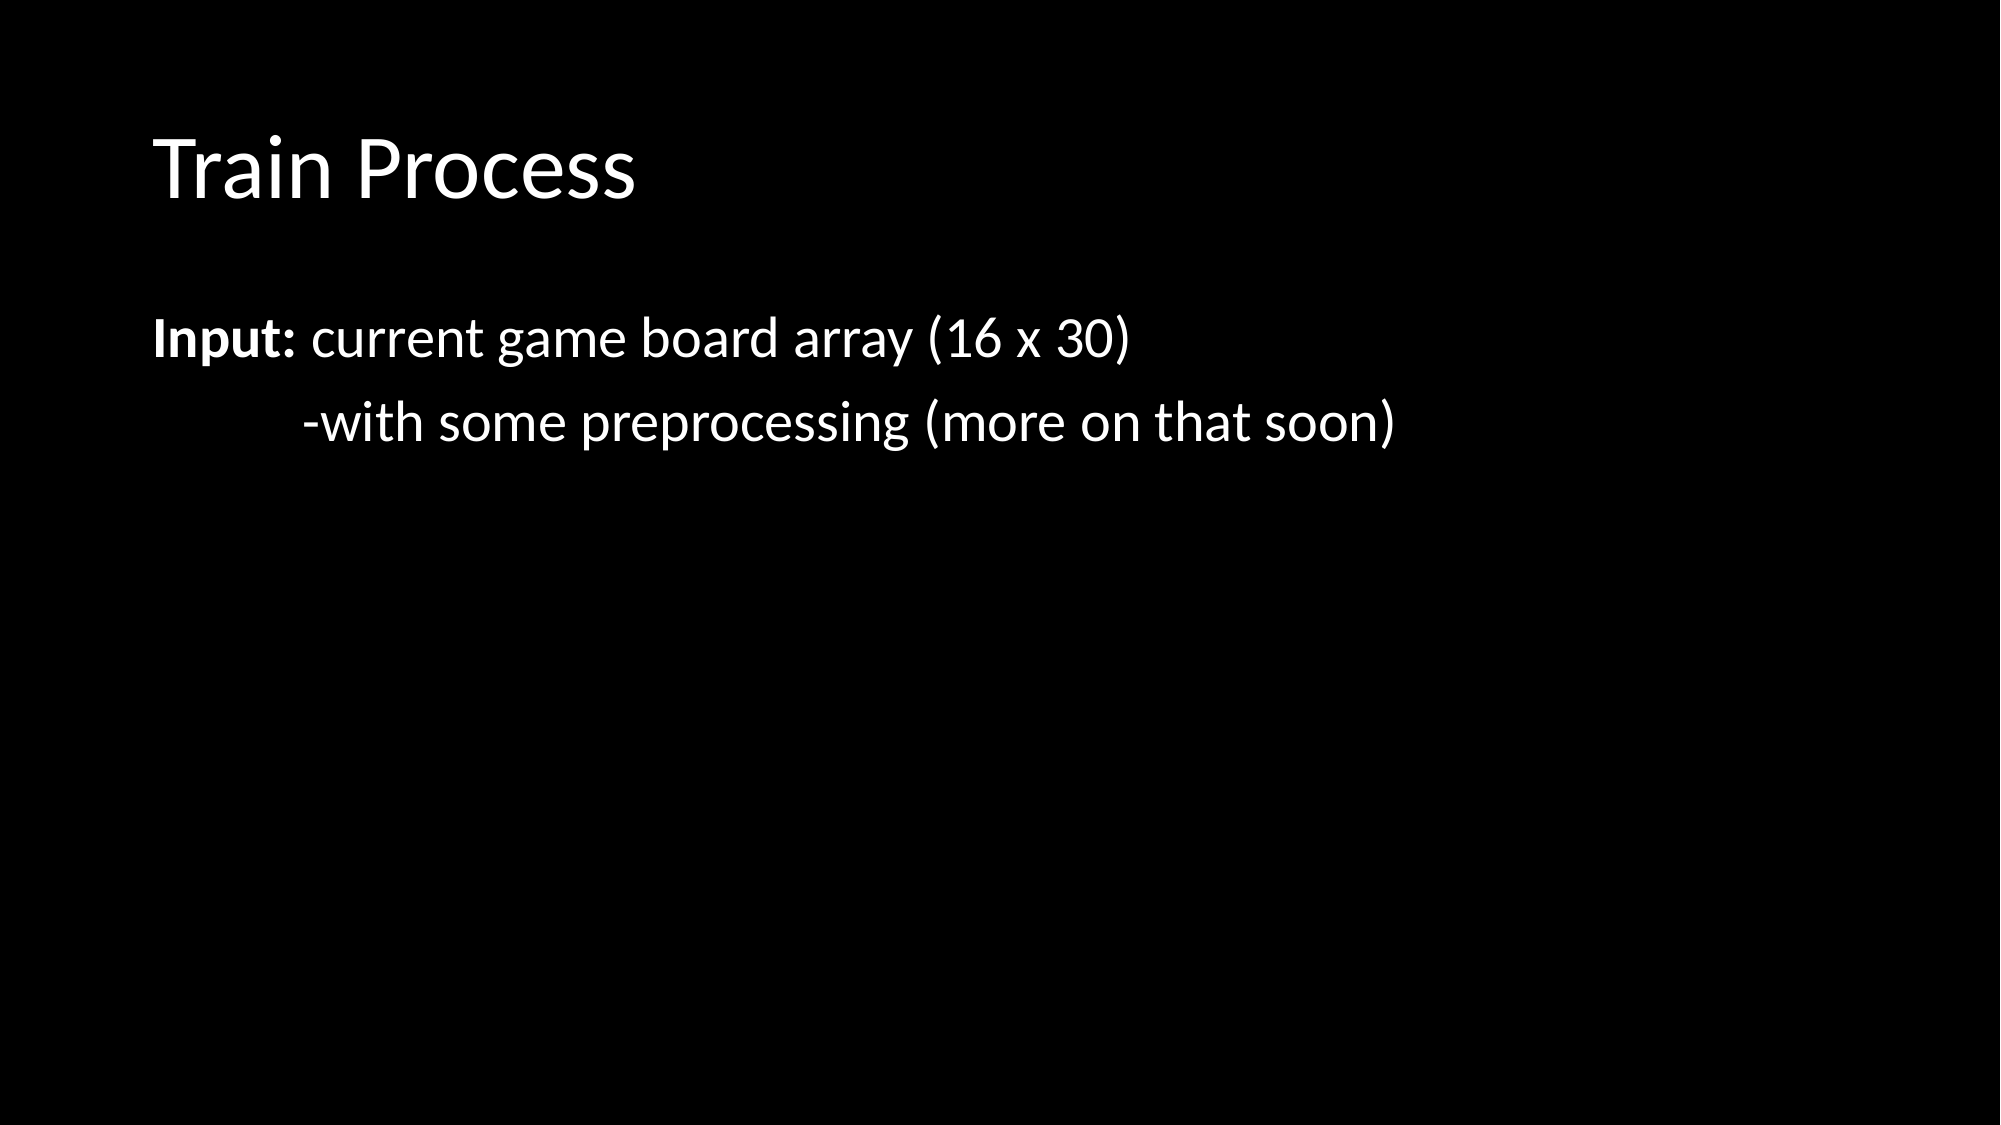

# Train Process
Input: current game board array (16 x 30)
	-with some preprocessing (more on that soon)